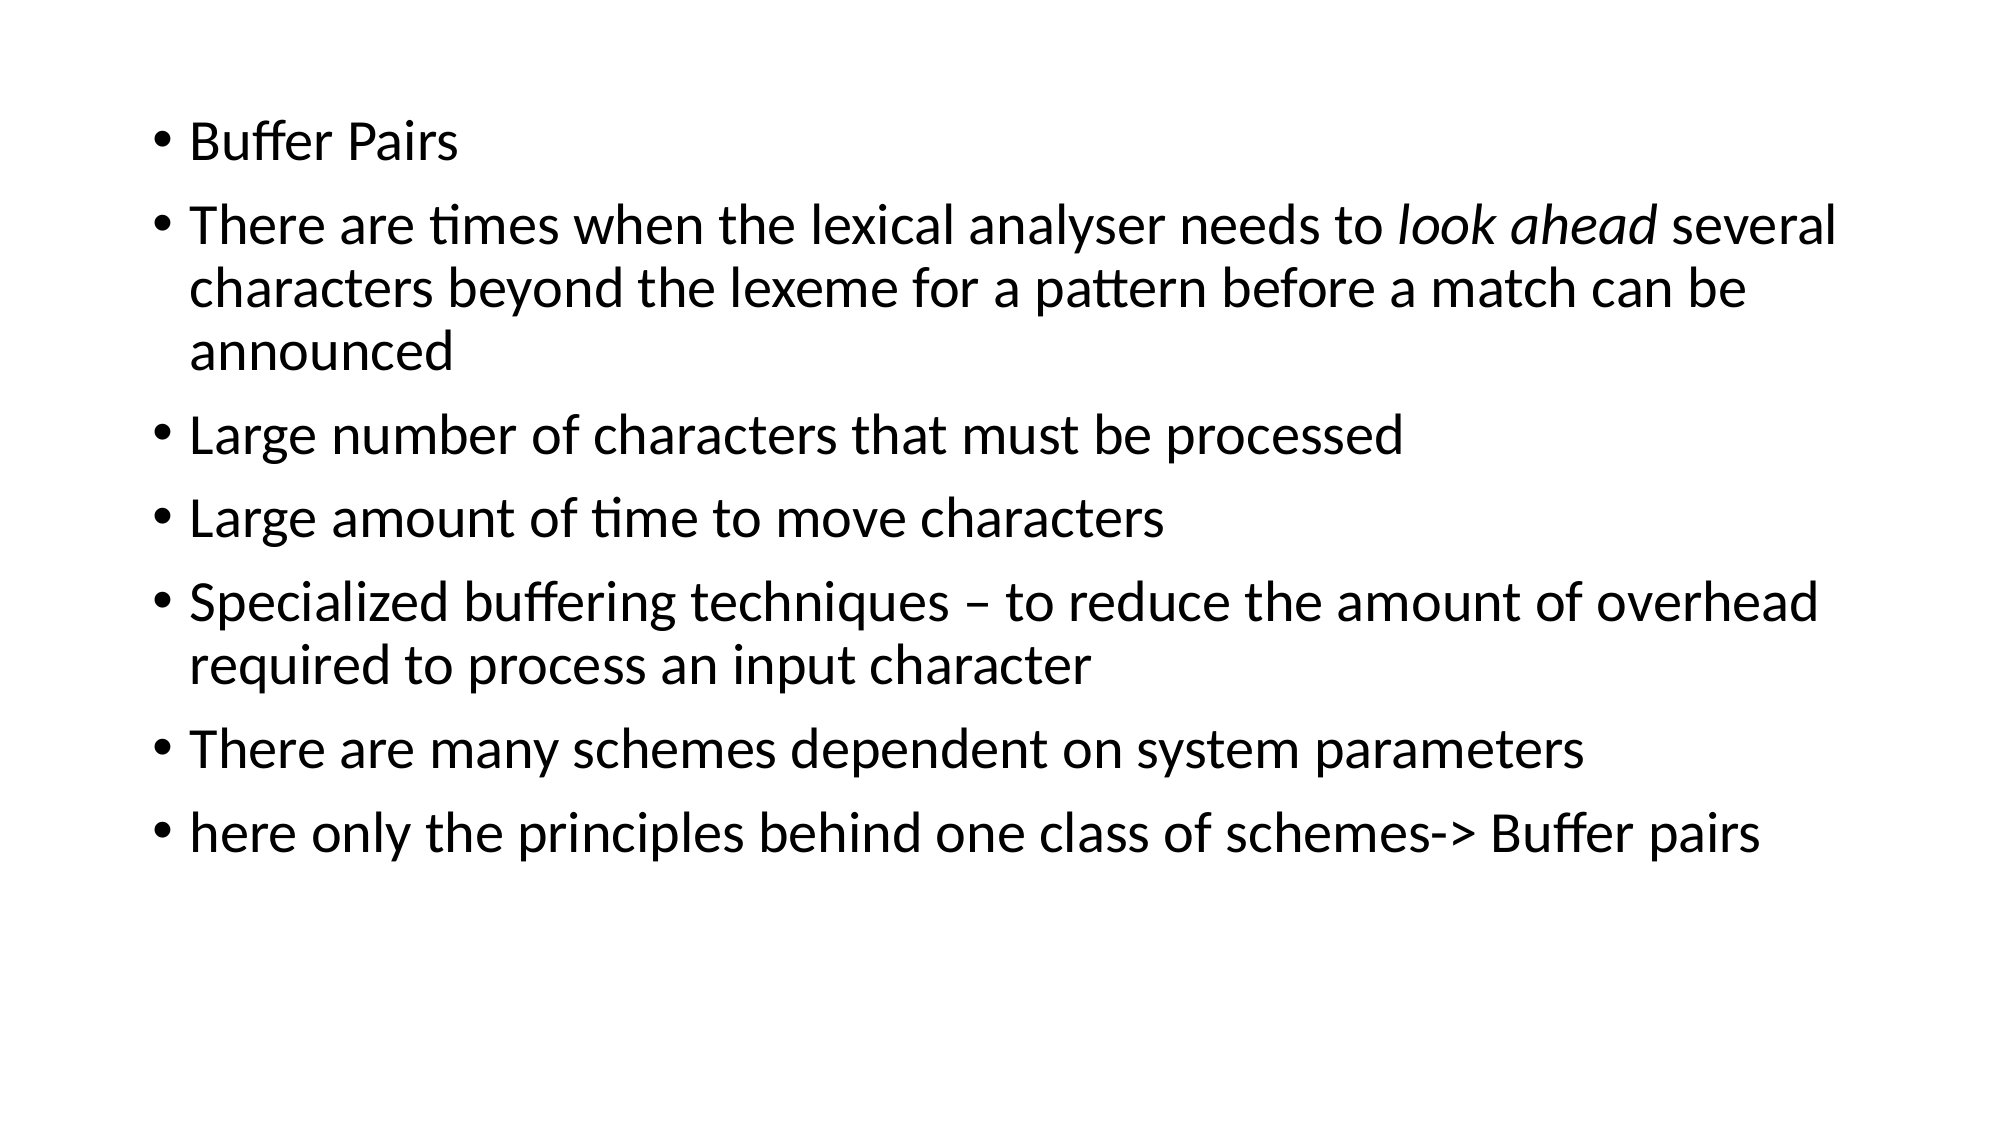

Buffer Pairs
There are times when the lexical analyser needs to look ahead several characters beyond the lexeme for a pattern before a match can be announced
Large number of characters that must be processed
Large amount of time to move characters
Specialized buffering techniques – to reduce the amount of overhead required to process an input character
There are many schemes dependent on system parameters
here only the principles behind one class of schemes-> Buffer pairs